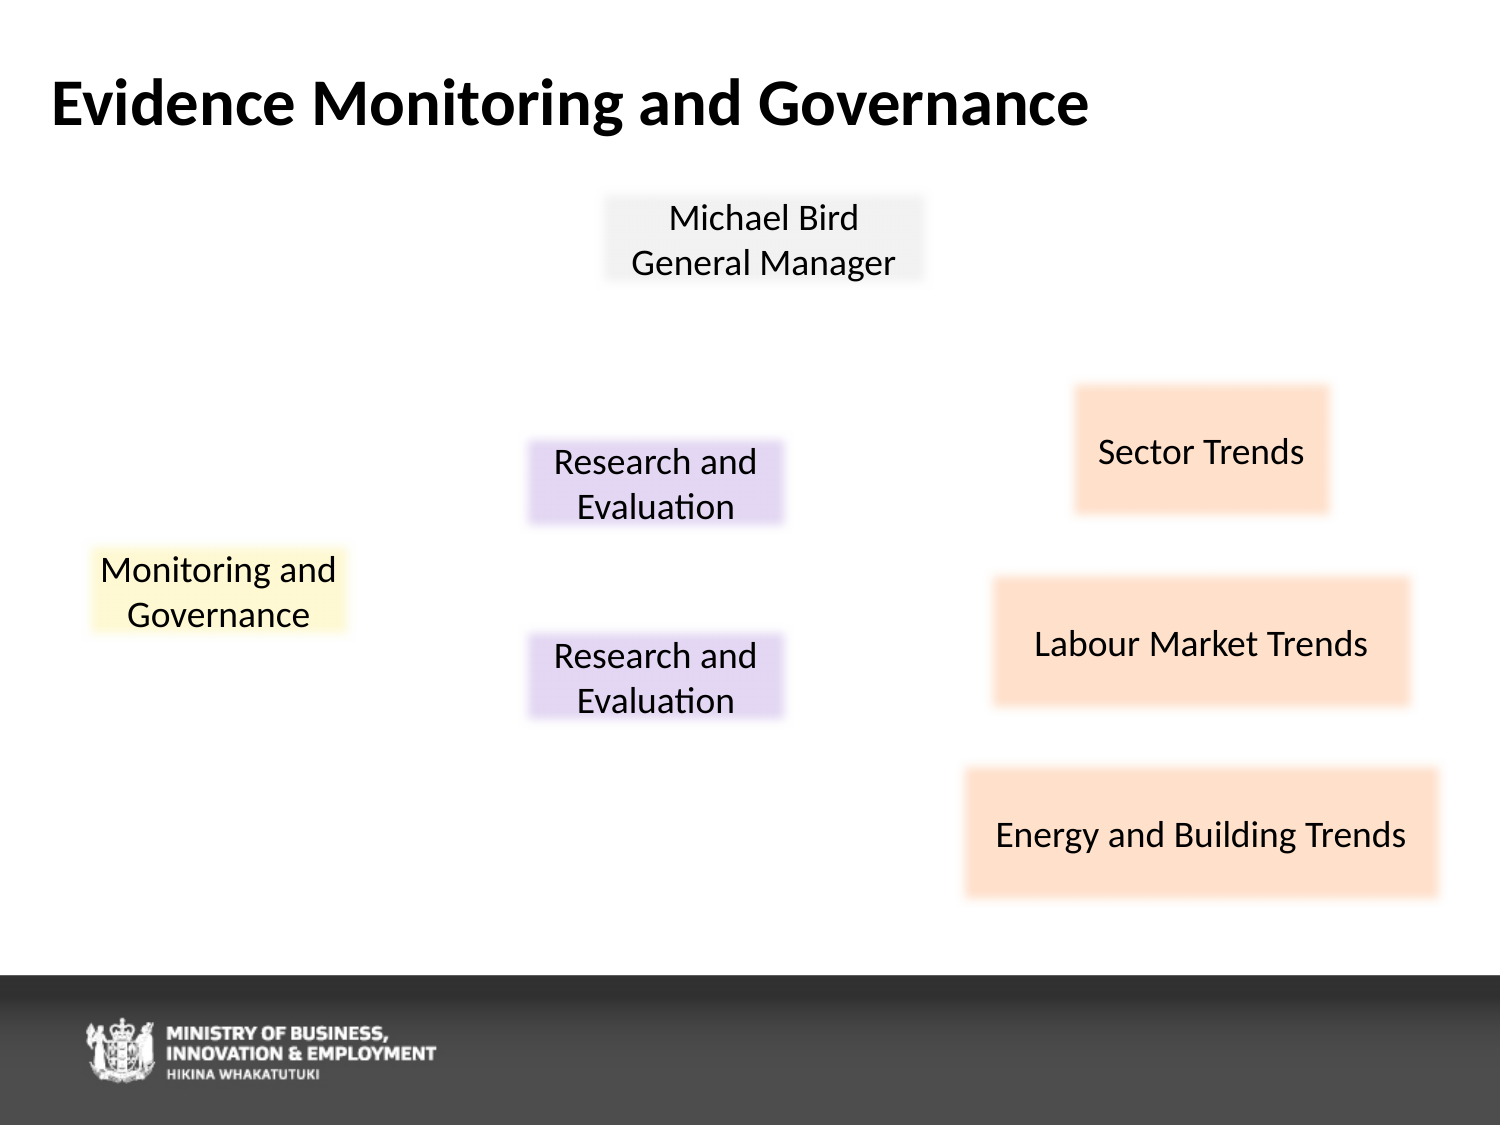

# Evidence Monitoring and Governance
Michael Bird
General Manager
Sector Trends
Labour Market Trends
Energy and Building Trends
Research and Evaluation
Research and Evaluation
Monitoring and Governance